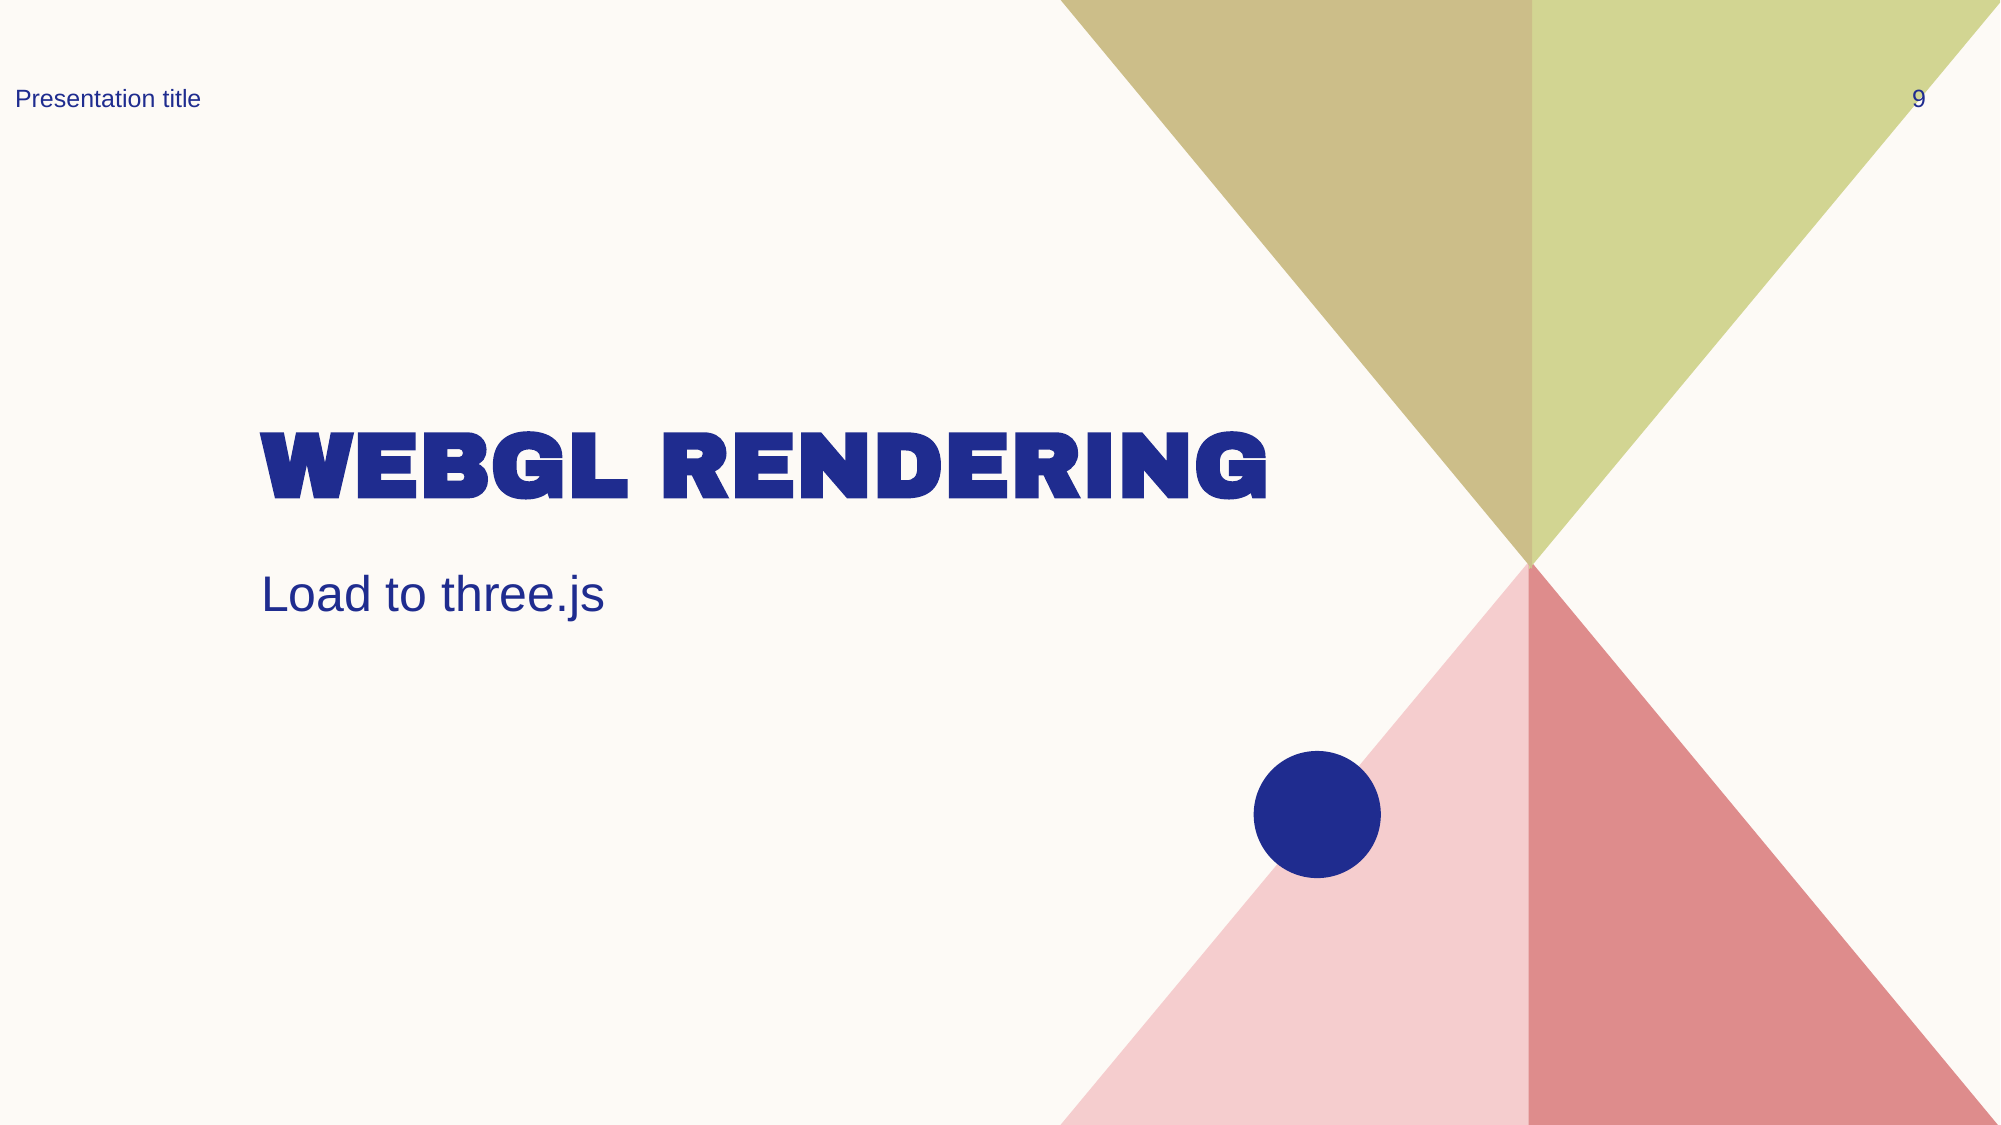

Presentation title
9
# WEBGL Rendering
Load to three.js